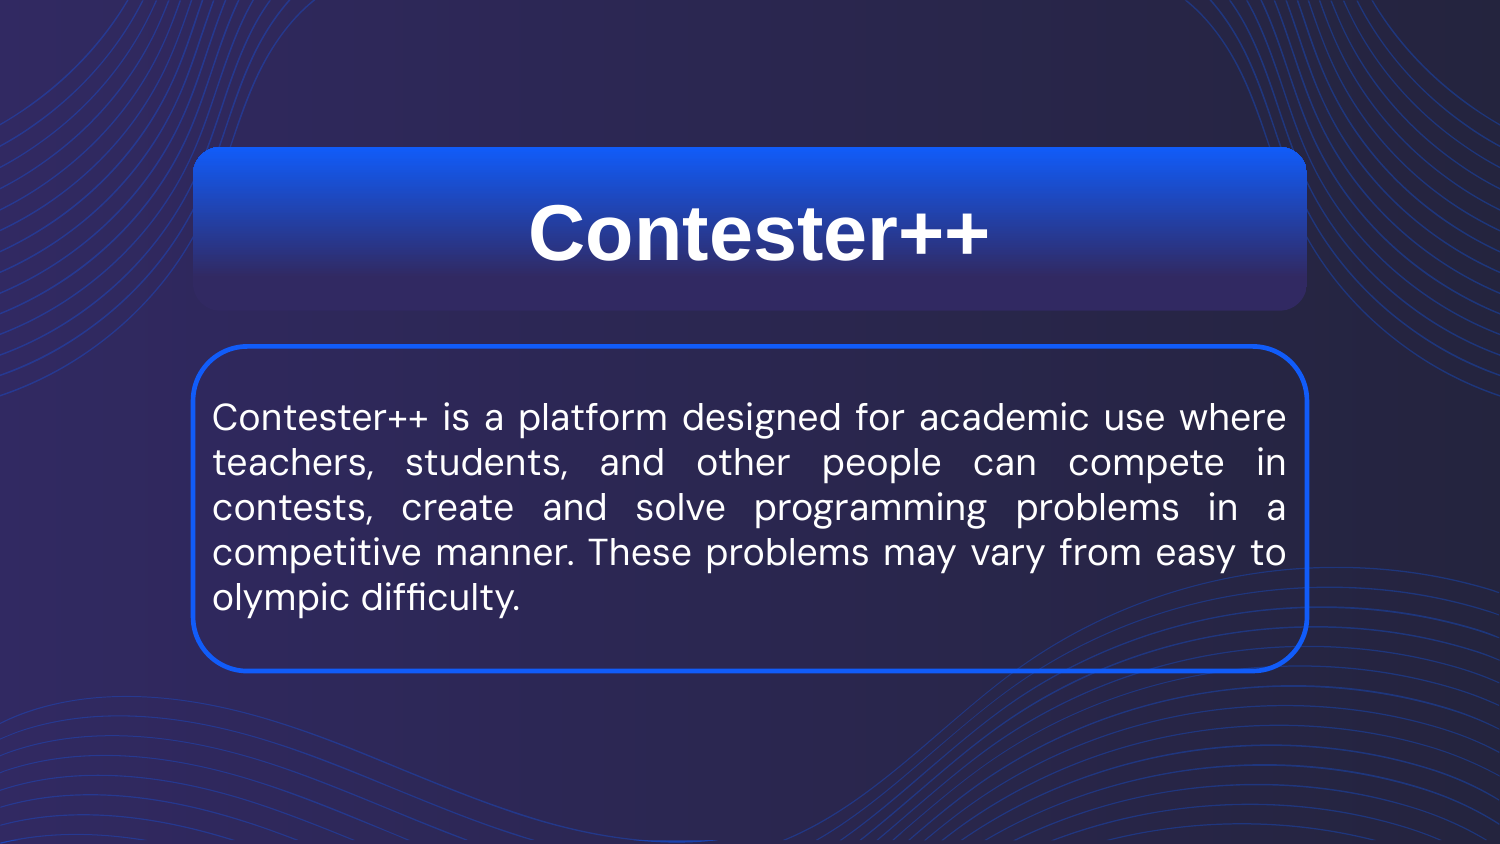

# Contester++
Contester++ is a platform designed for academic use where teachers, students, and other people can compete in contests, create and solve programming problems in a competitive manner. These problems may vary from easy to olympic difficulty.